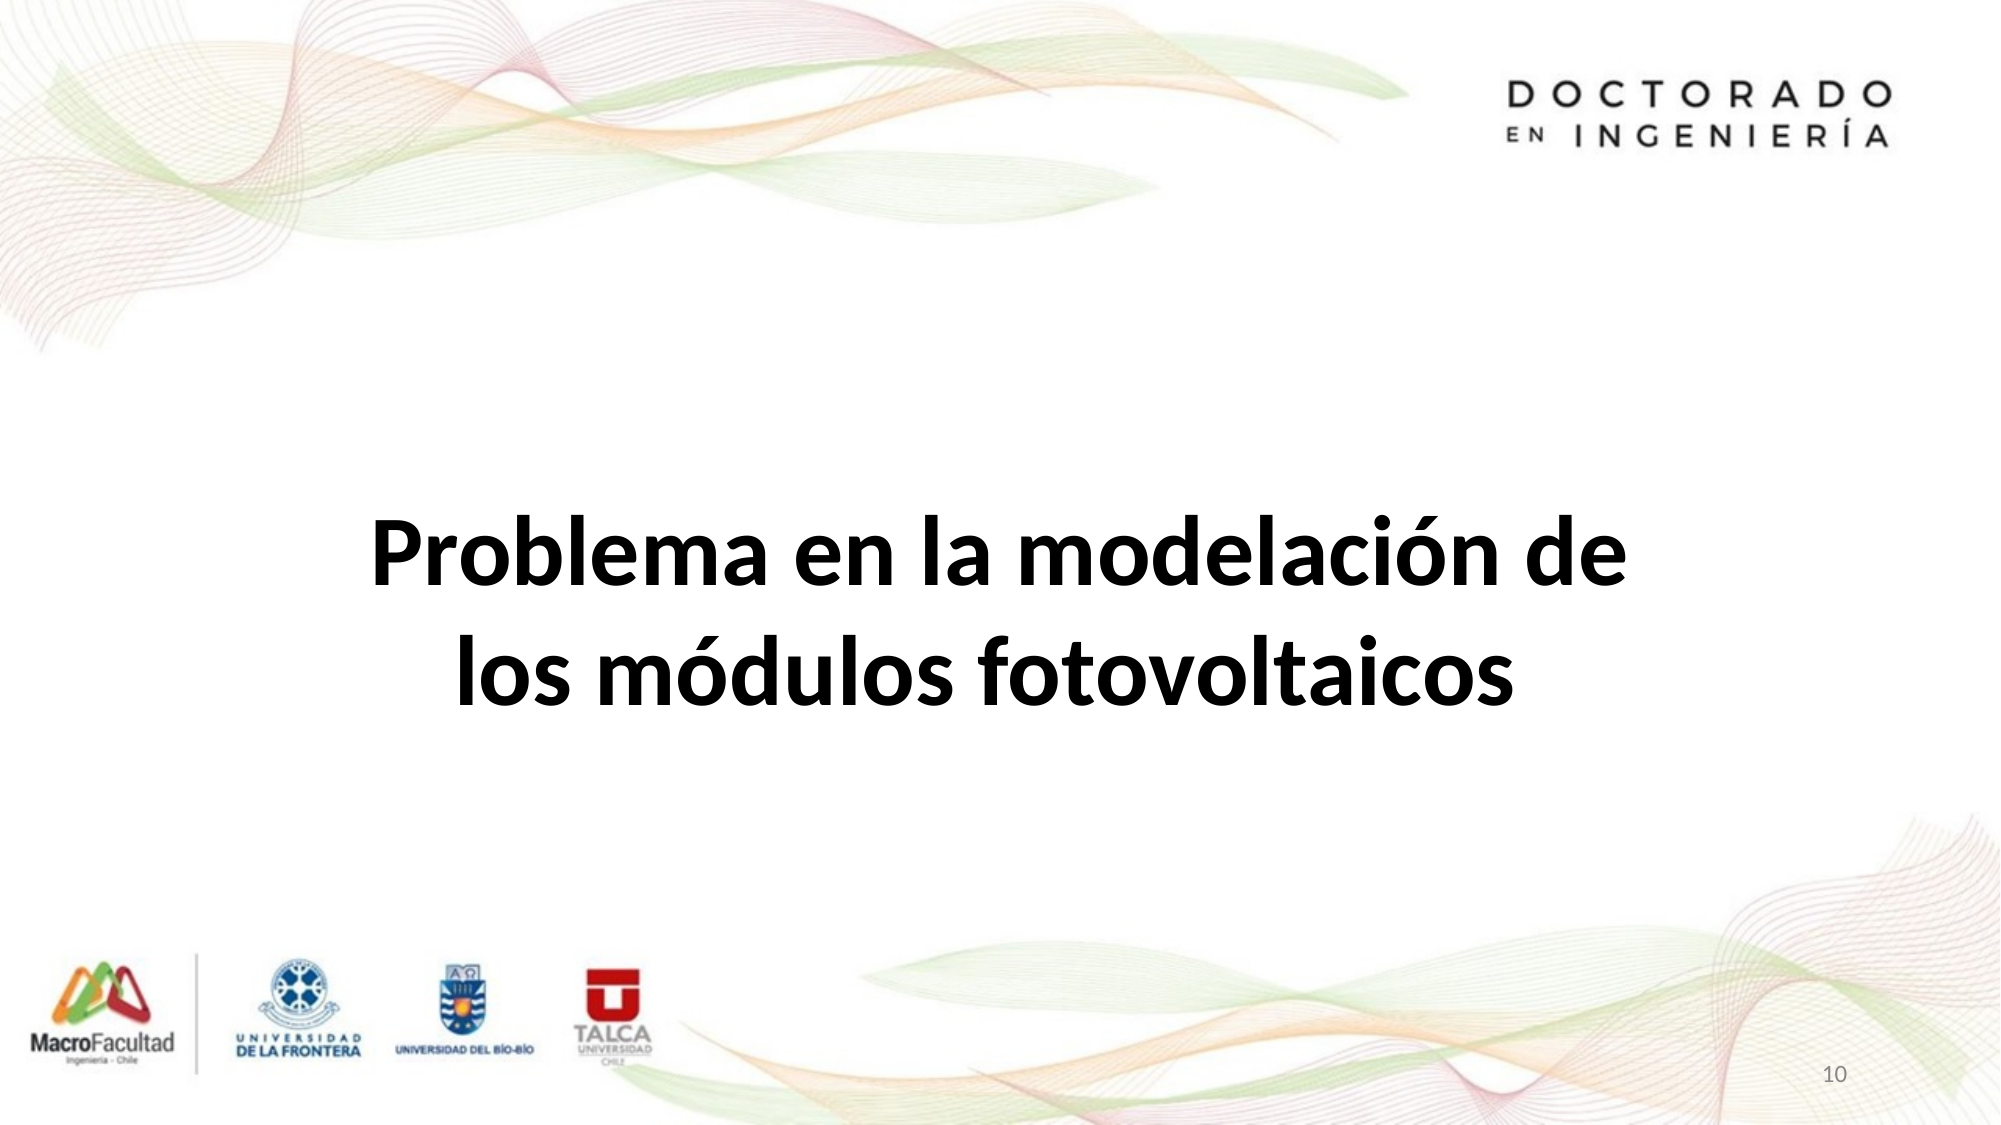

Problema en la modelación de los módulos fotovoltaicos

10